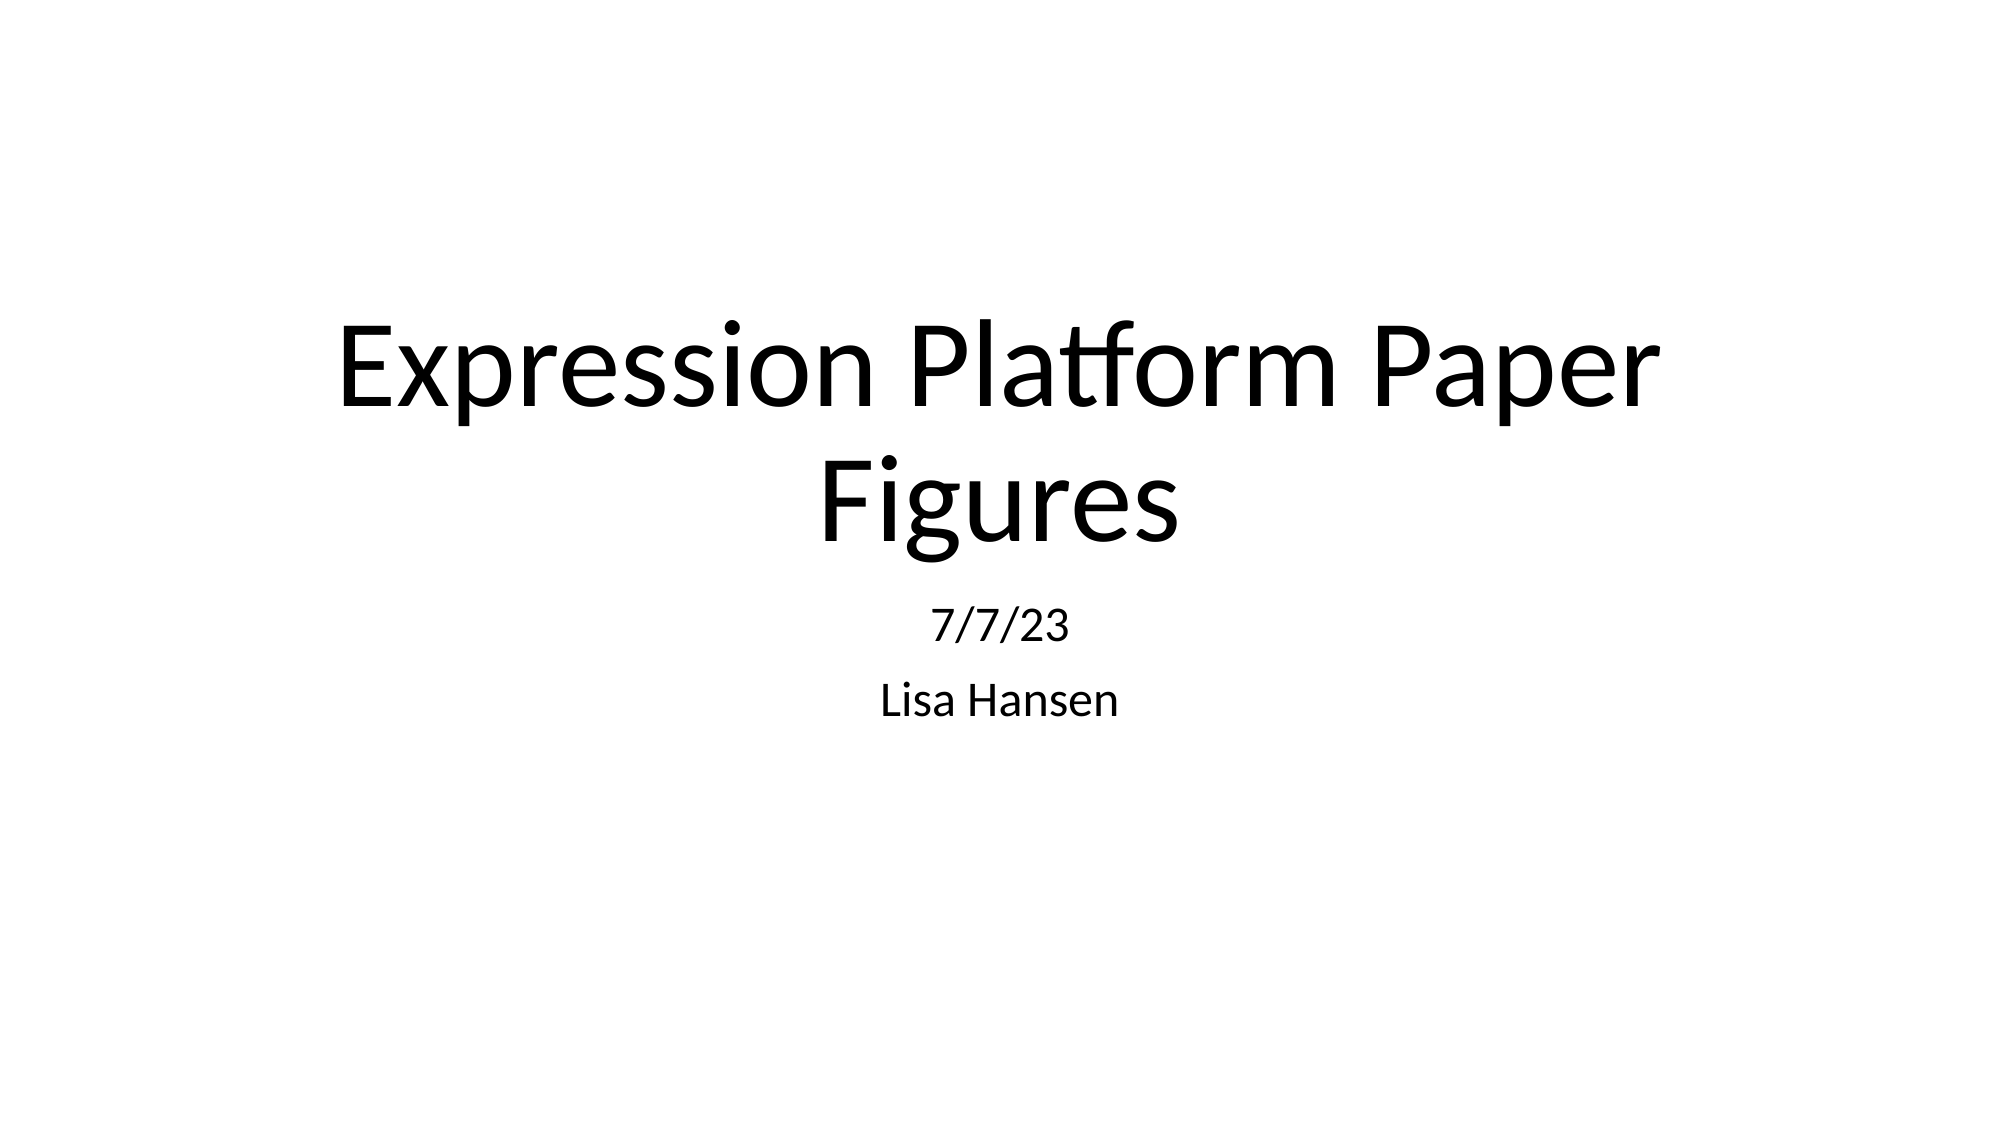

# Expression Platform Paper Figures
7/7/23
Lisa Hansen